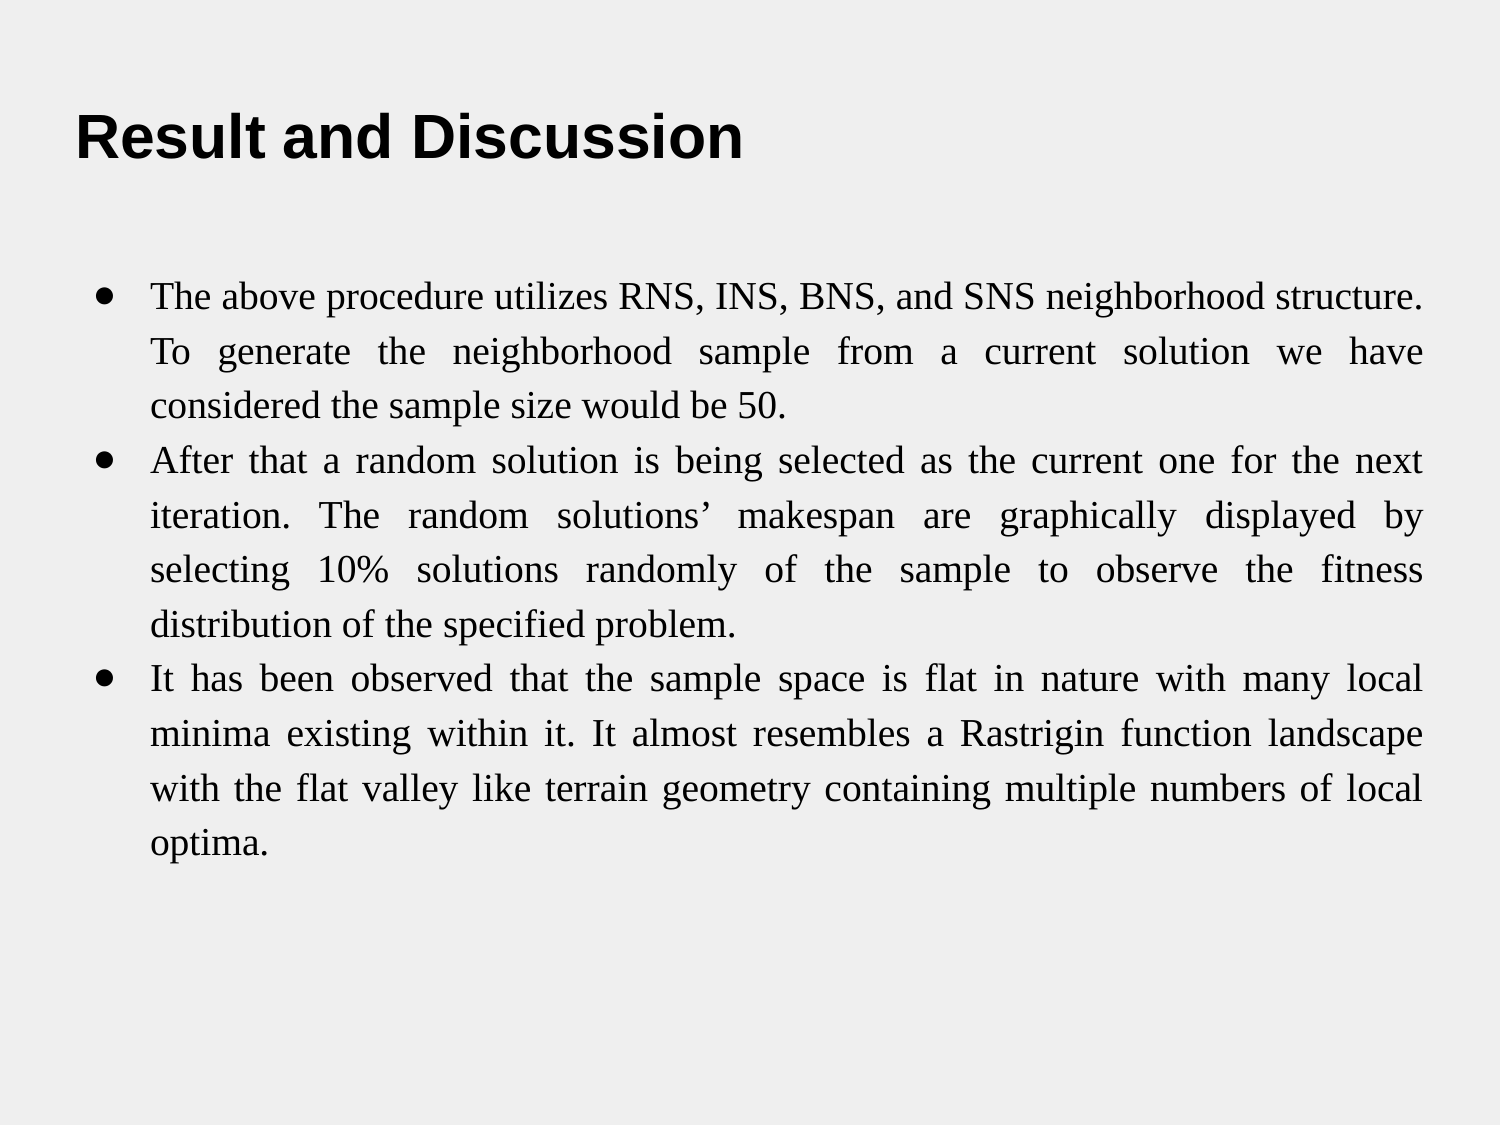

# Result and Discussion
The above procedure utilizes RNS, INS, BNS, and SNS neighborhood structure. To generate the neighborhood sample from a current solution we have considered the sample size would be 50.
After that a random solution is being selected as the current one for the next iteration. The random solutions’ makespan are graphically displayed by selecting 10% solutions randomly of the sample to observe the fitness distribution of the specified problem.
It has been observed that the sample space is flat in nature with many local minima existing within it. It almost resembles a Rastrigin function landscape with the flat valley like terrain geometry containing multiple numbers of local optima.